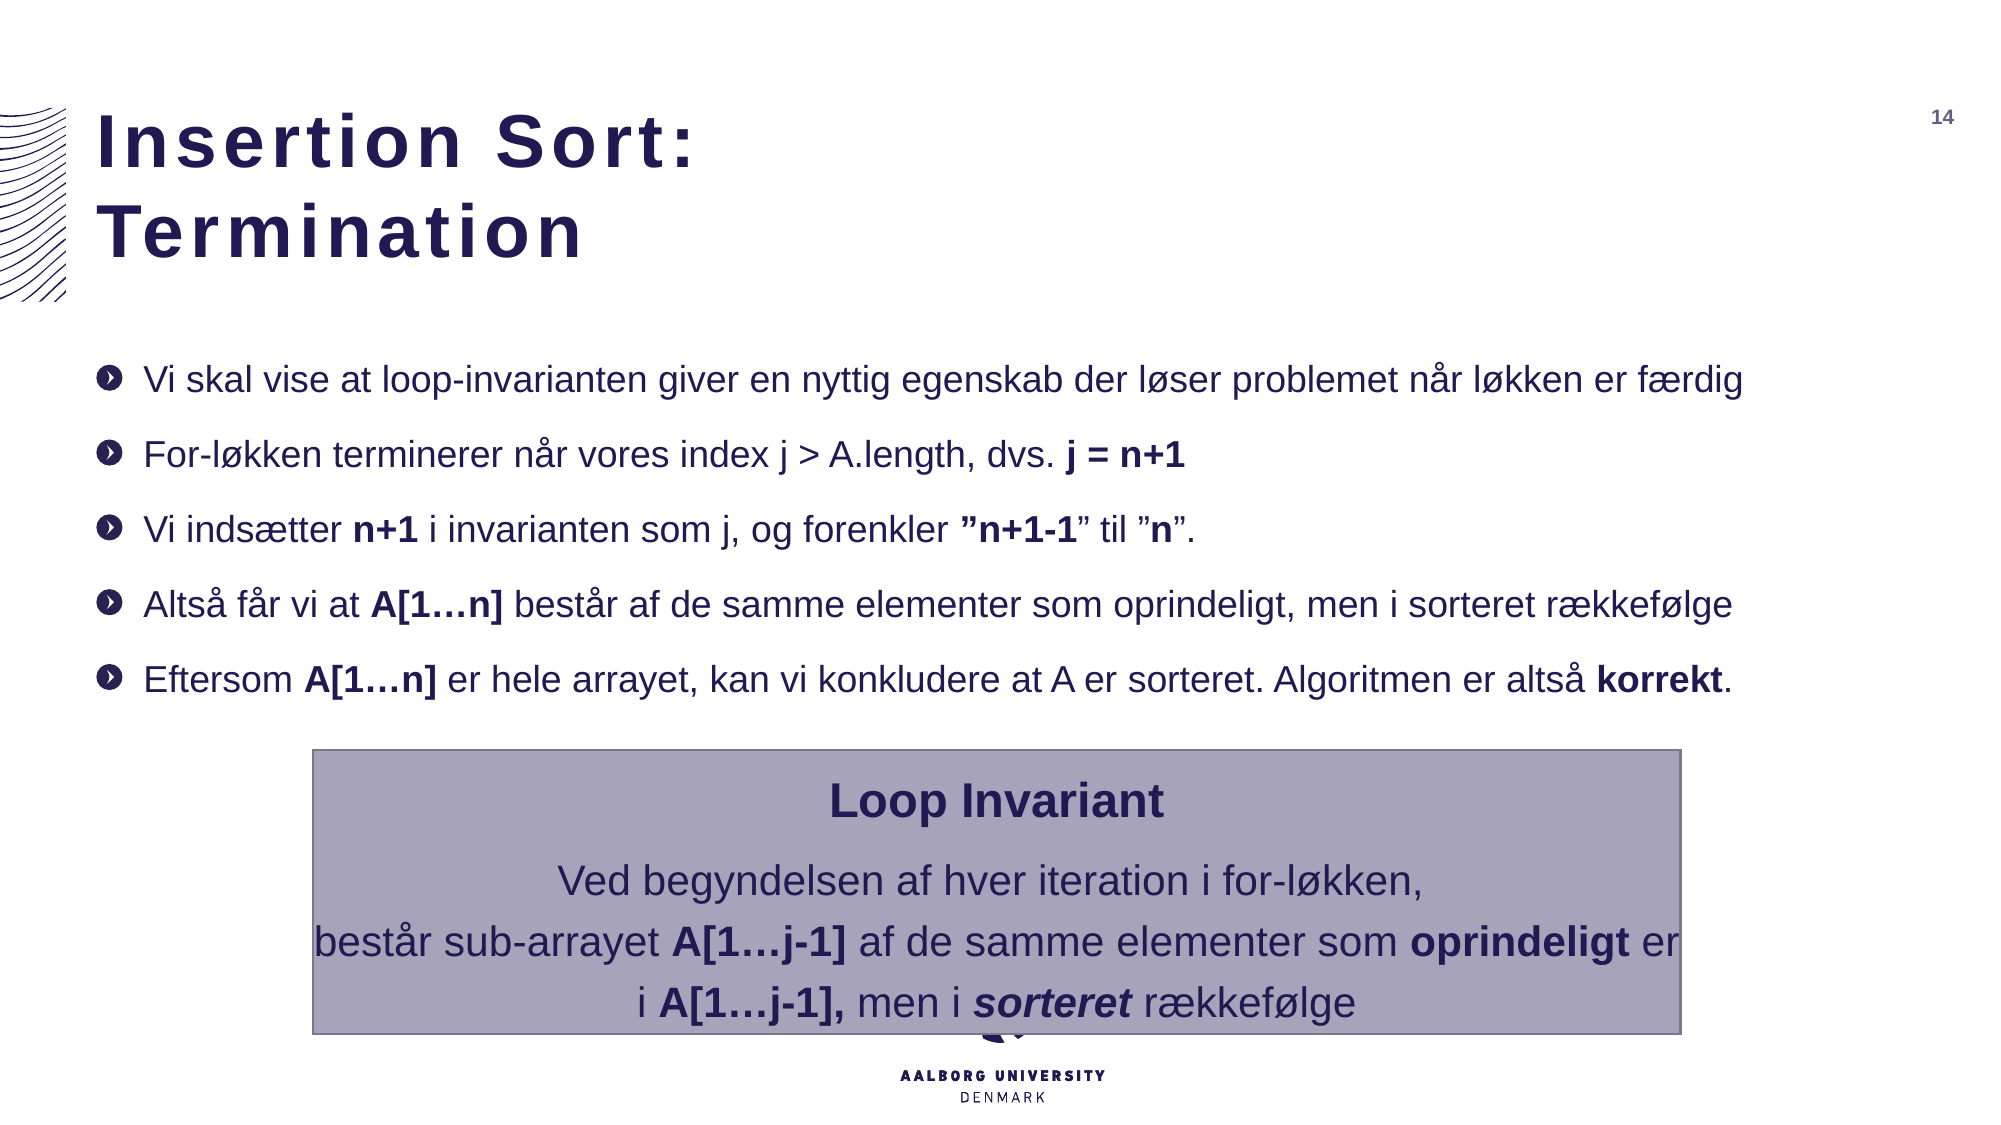

# Insertion Sort: Termination
14
Vi skal vise at loop-invarianten giver en nyttig egenskab der løser problemet når løkken er færdig
For-løkken terminerer når vores index j > A.length, dvs. j = n+1
Vi indsætter n+1 i invarianten som j, og forenkler ”n+1-1” til ”n”.
Altså får vi at A[1…n] består af de samme elementer som oprindeligt, men i sorteret rækkefølge
Eftersom A[1…n] er hele arrayet, kan vi konkludere at A er sorteret. Algoritmen er altså korrekt.
Loop Invariant
Ved begyndelsen af hver iteration i for-løkken,
består sub-arrayet A[1…j-1] af de samme elementer som oprindeligt er i A[1…j-1], men i sorteret rækkefølge